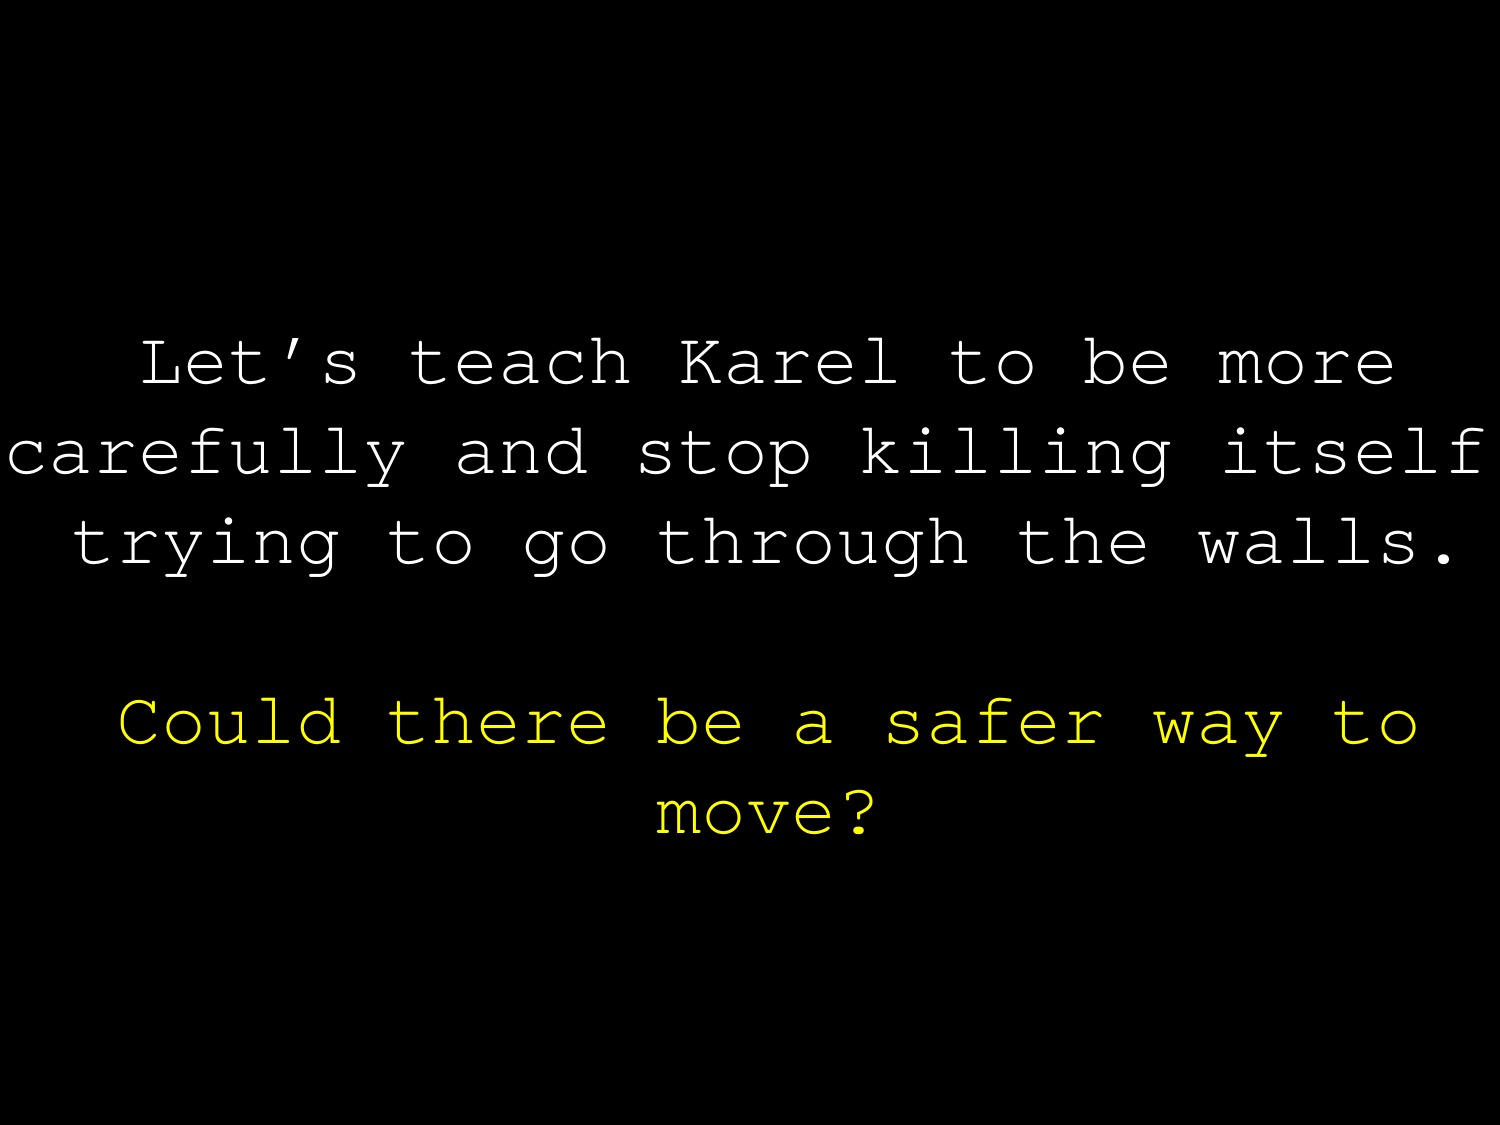

Let’s teach Karel to be more carefully and stop killing itself  trying to go through the walls.

Could there be a safer way to move?